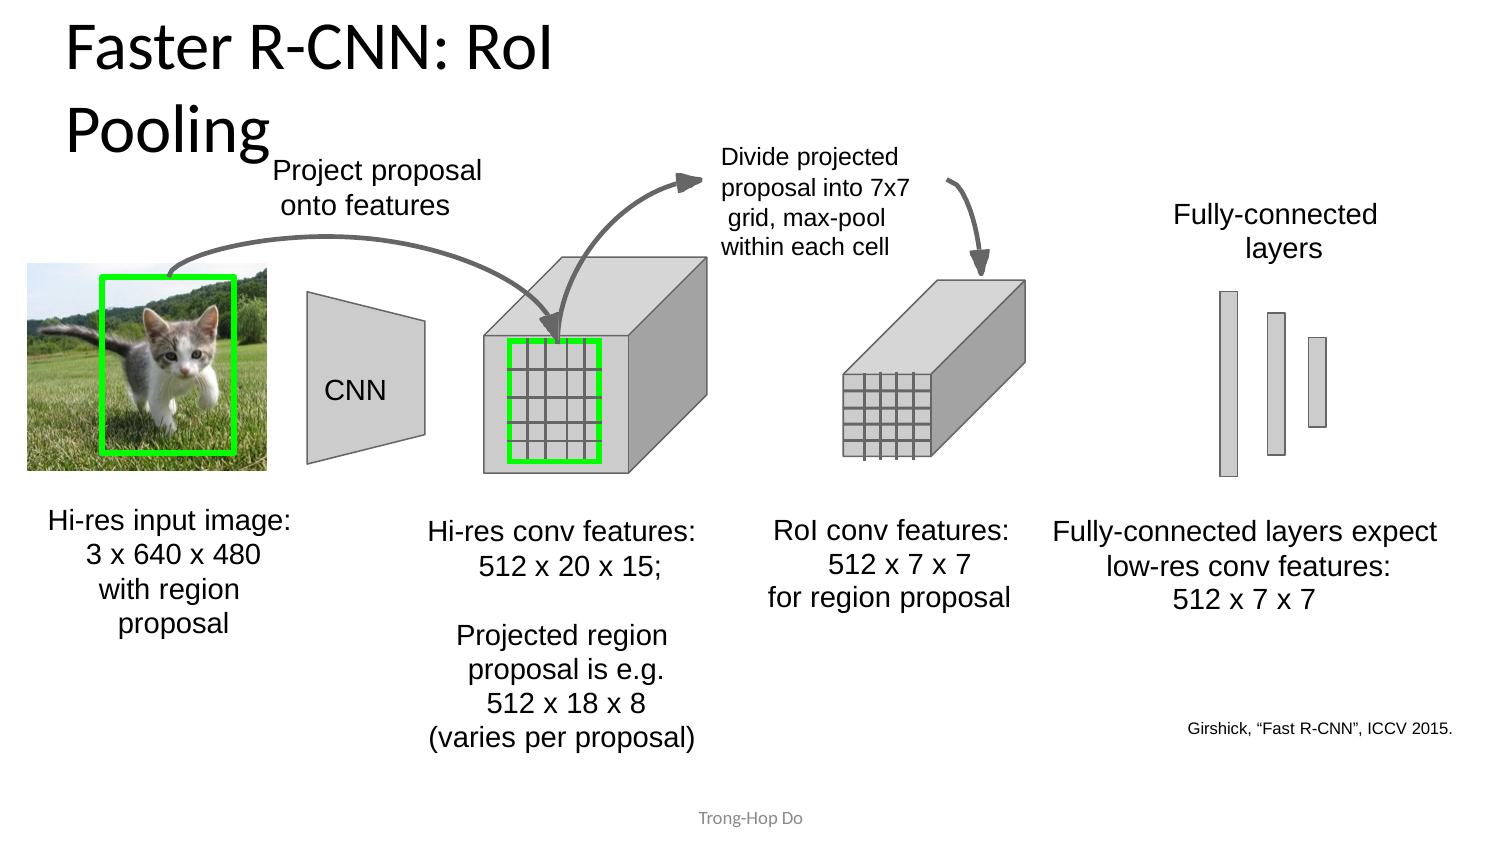

# Faster R-CNN: RoI Pooling
Divide projected
Project proposal  onto features
proposal into 7x7  grid, max-pool  within each cell

Fully-connected  layers

|  |  |  |  |  |
| --- | --- | --- | --- | --- |
|  |  |  |  |  |
|  |  |  |  |  |
|  |  |  |  |  |
|  |  |  |  |  |
CNN

Hi-res input image:  3 x 640 x 480
with region  proposal
RoI conv features:  512 x 7 x 7
for region proposal
Hi-res conv features:  512 x 20 x 15;
Fully-connected layers expect  low-res conv features:
512 x 7 x 7
Projected region  proposal is e.g.  512 x 18 x 8
Girshick, “Fast R-CNN”, ICCV 2015.
(varies per proposal)
Fei-Fei Li & Justin Johnson & Serena Yeung
May 10, 2017
Trong-Hop Do